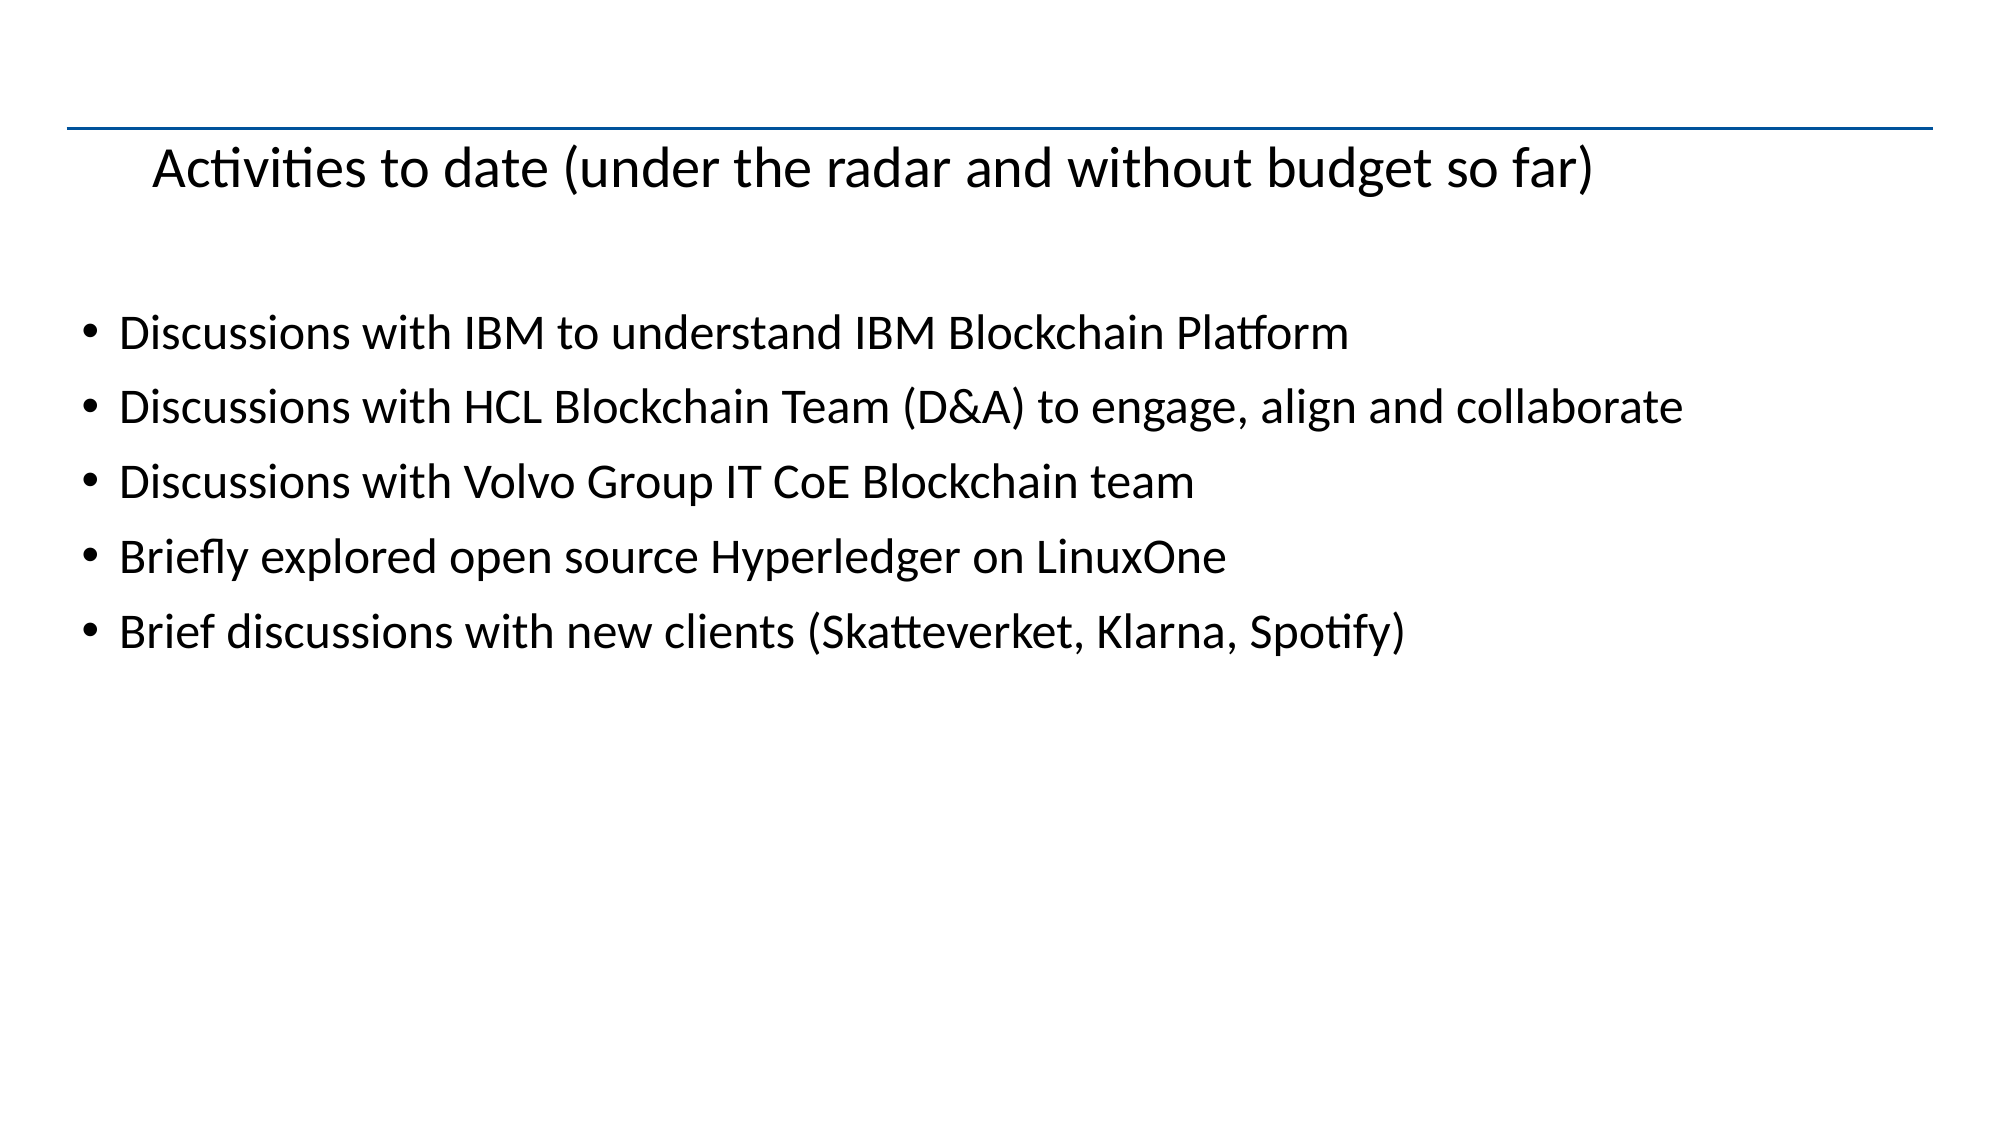

# Activities to date (under the radar and without budget so far)
Discussions with IBM to understand IBM Blockchain Platform
Discussions with HCL Blockchain Team (D&A) to engage, align and collaborate
Discussions with Volvo Group IT CoE Blockchain team
Briefly explored open source Hyperledger on LinuxOne
Brief discussions with new clients (Skatteverket, Klarna, Spotify)